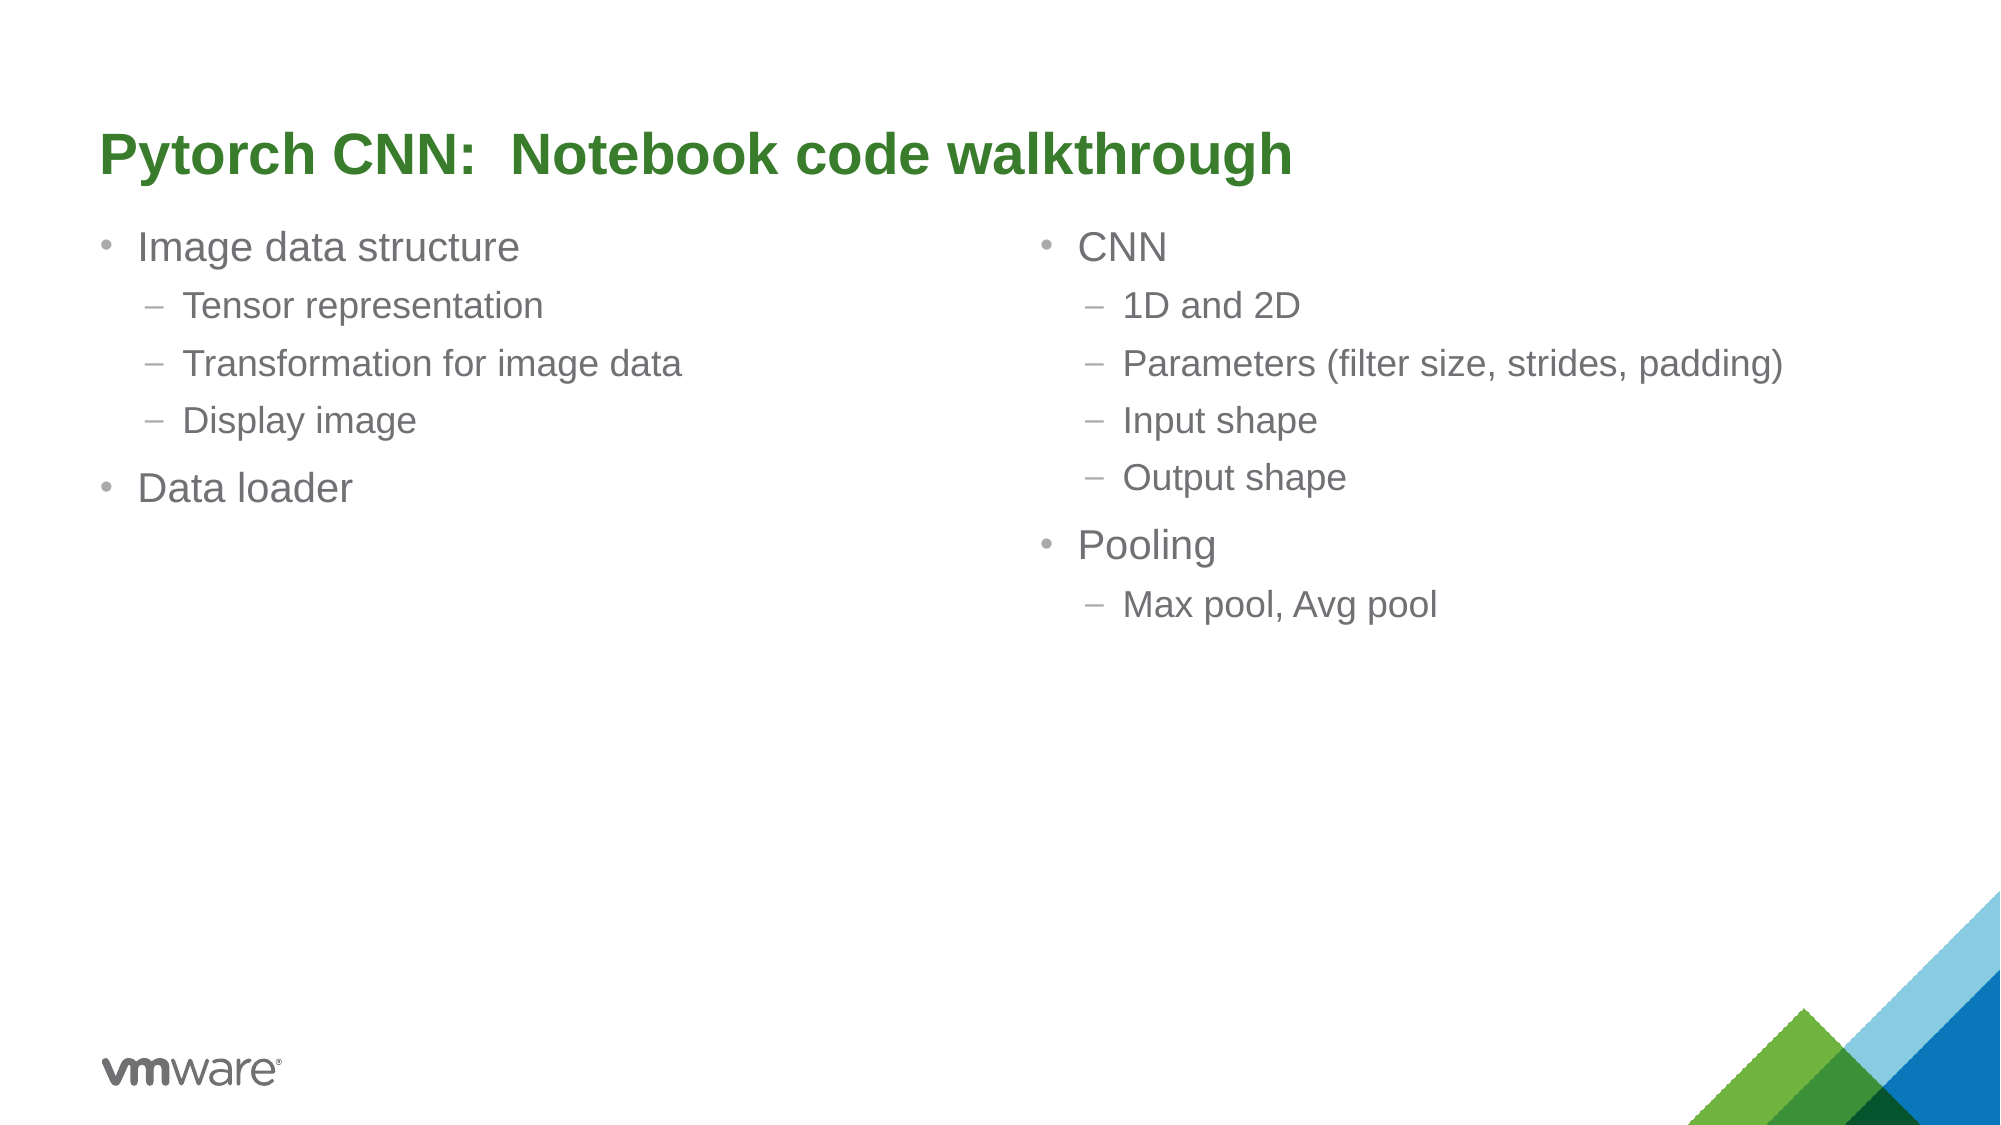

# Pytorch CNN:  Notebook code walkthrough
Image data structure
Tensor representation
Transformation for image data
Display image
Data loader
CNN
1D and 2D
Parameters (filter size, strides, padding)
Input shape
Output shape
Pooling
Max pool, Avg pool